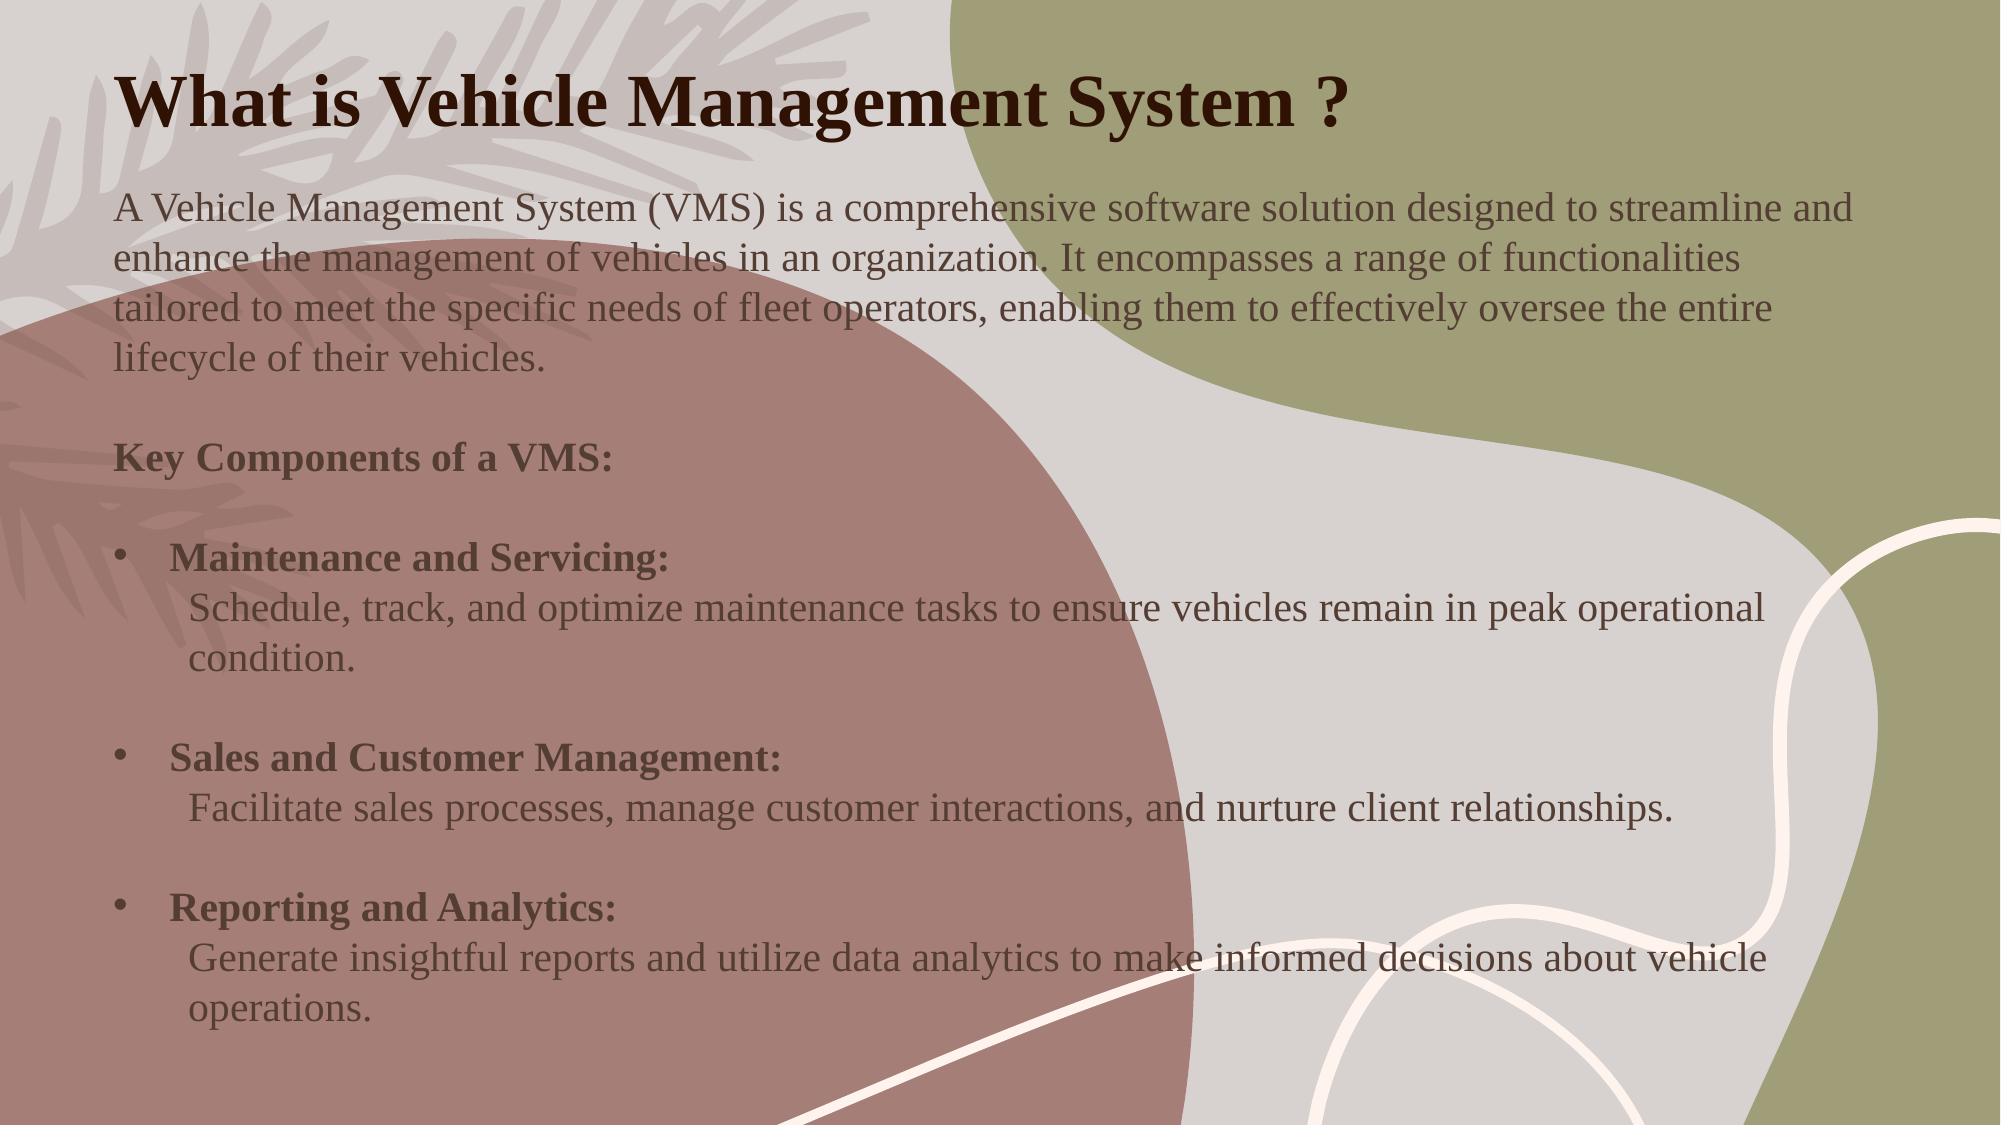

# What is Vehicle Management System ?
A Vehicle Management System (VMS) is a comprehensive software solution designed to streamline and enhance the management of vehicles in an organization. It encompasses a range of functionalities tailored to meet the specific needs of fleet operators, enabling them to effectively oversee the entire lifecycle of their vehicles.

Key Components of a VMS:

Maintenance and Servicing:
Schedule, track, and optimize maintenance tasks to ensure vehicles remain in peak operational condition.

Sales and Customer Management:
Facilitate sales processes, manage customer interactions, and nurture client relationships.

Reporting and Analytics:
Generate insightful reports and utilize data analytics to make informed decisions about vehicle operations.